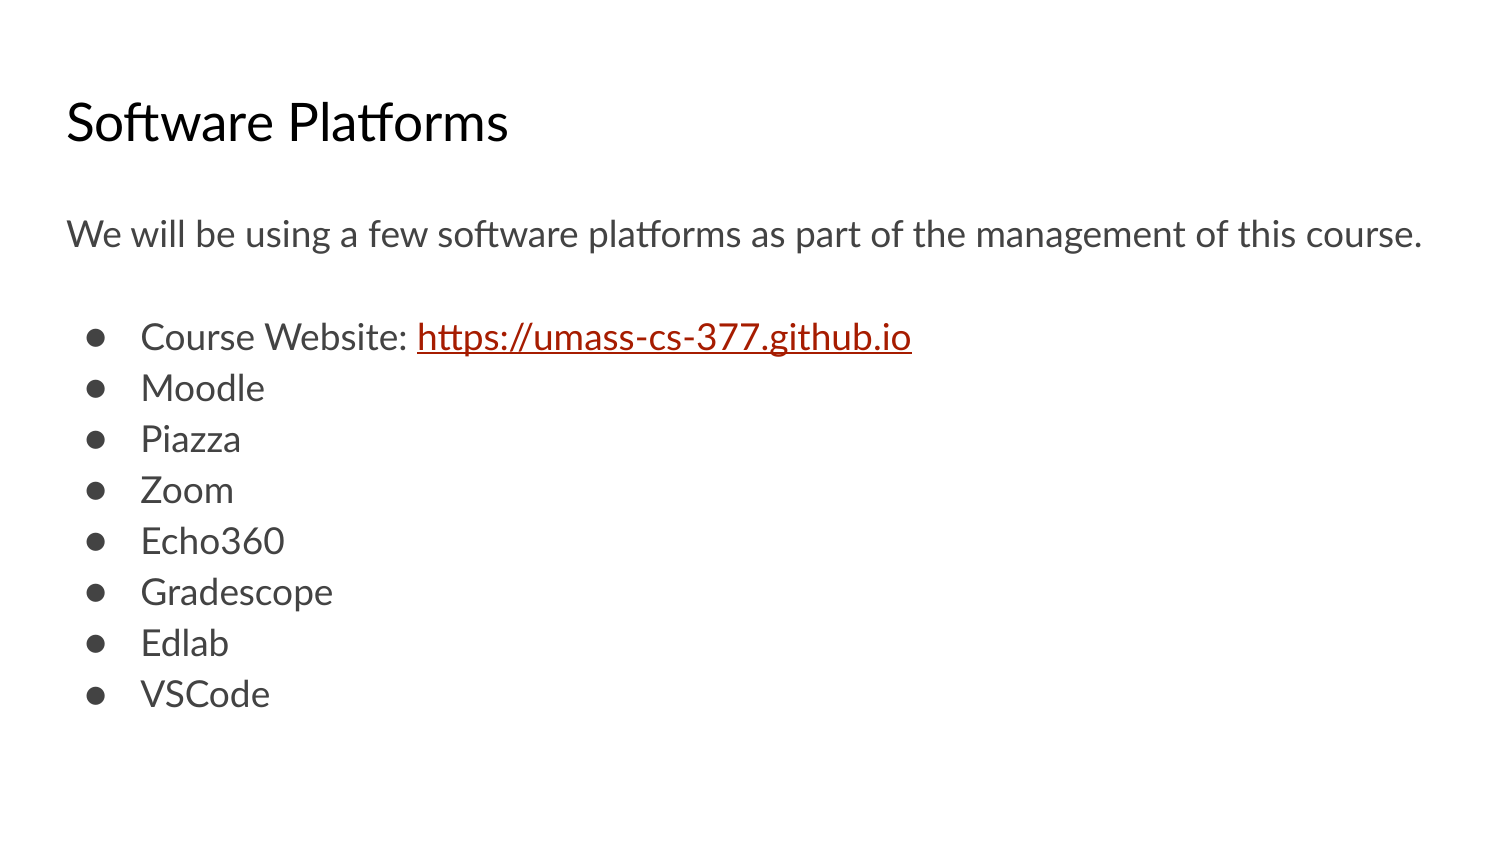

# Software Platforms
We will be using a few software platforms as part of the management of this course.

Course Website: https://umass-cs-377.github.io
Moodle
Piazza
Zoom
Echo360
Gradescope
Edlab
VSCode